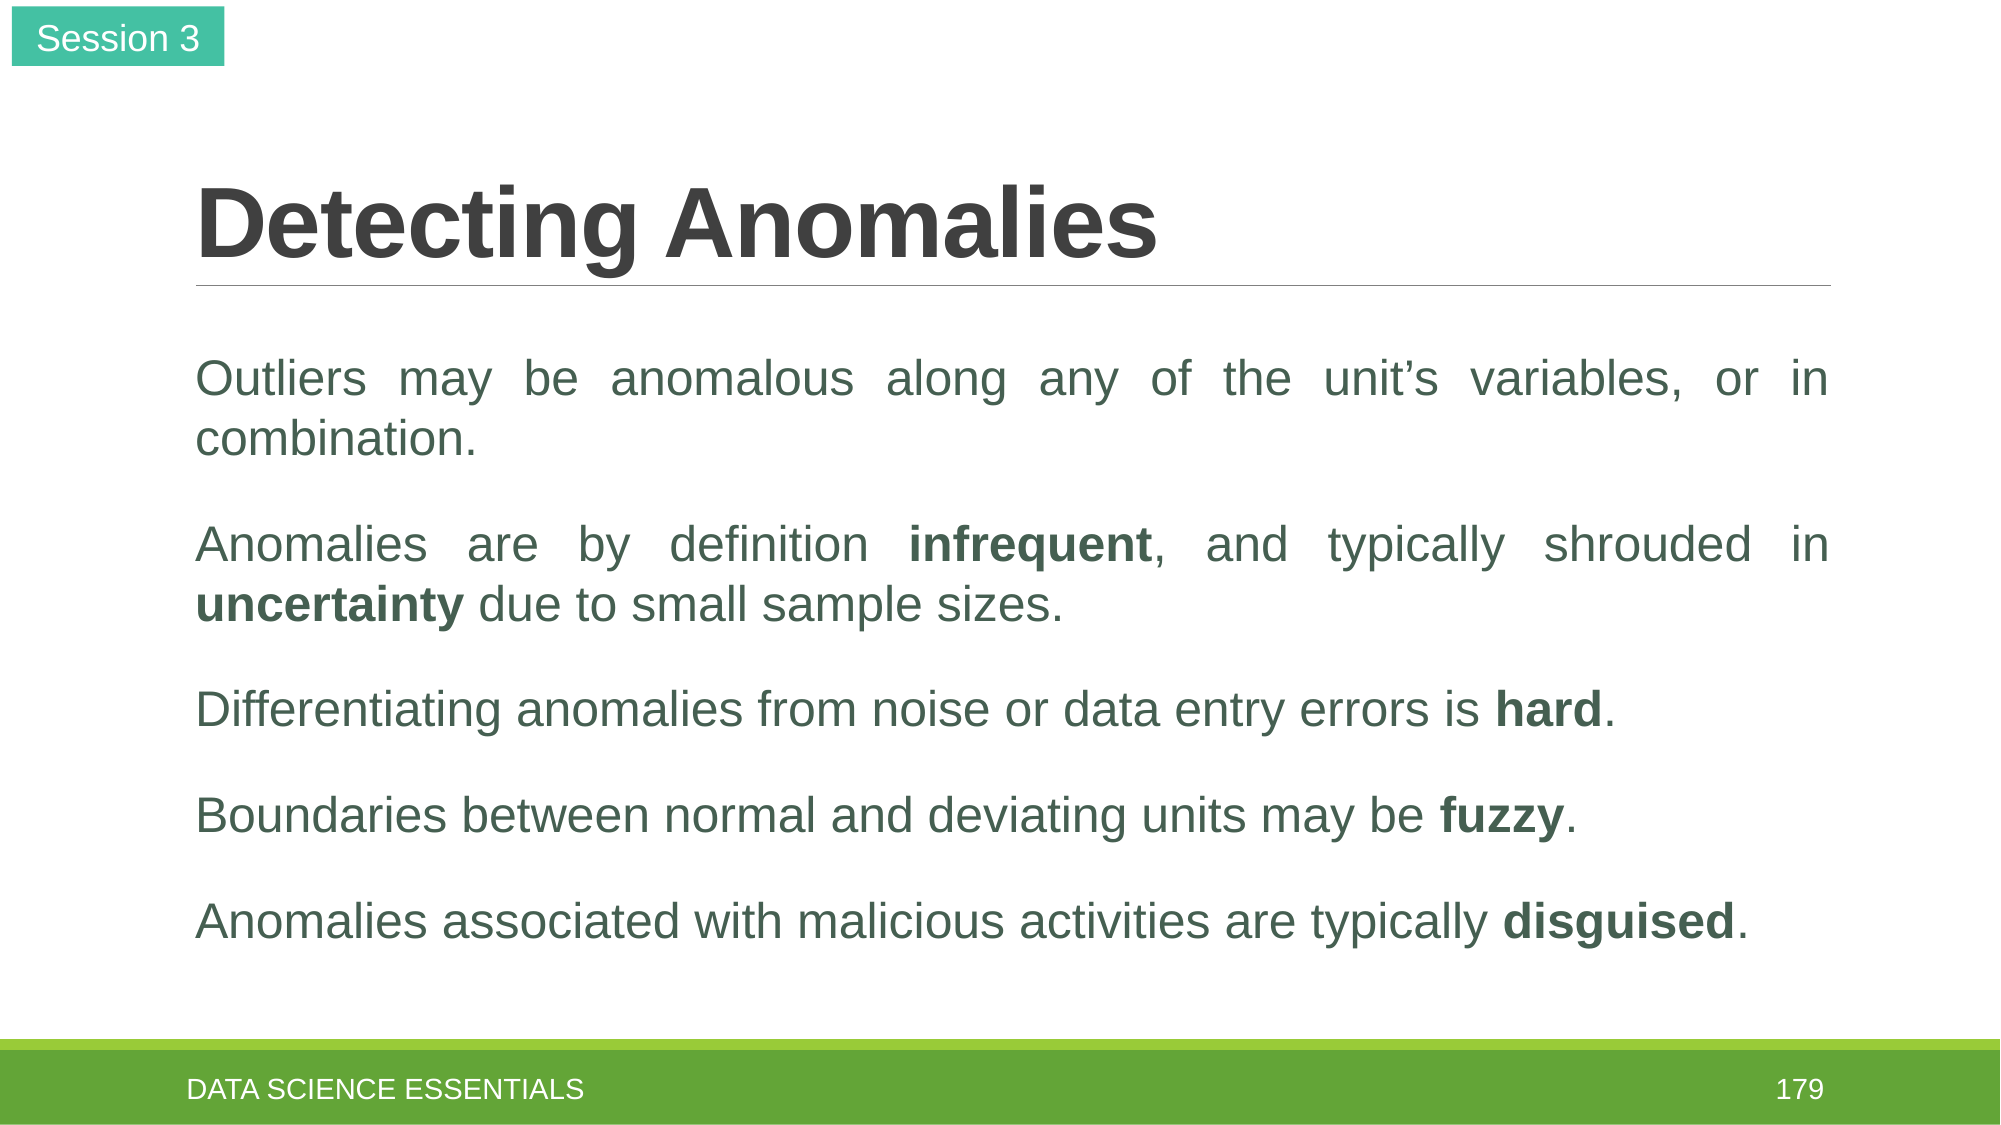

Session 3
# Detecting Anomalies
Outliers may be anomalous along any of the unit’s variables, or in combination.
Anomalies are by definition infrequent, and typically shrouded in uncertainty due to small sample sizes.
Differentiating anomalies from noise or data entry errors is hard.
Boundaries between normal and deviating units may be fuzzy.
Anomalies associated with malicious activities are typically disguised.
DATA SCIENCE ESSENTIALS
179